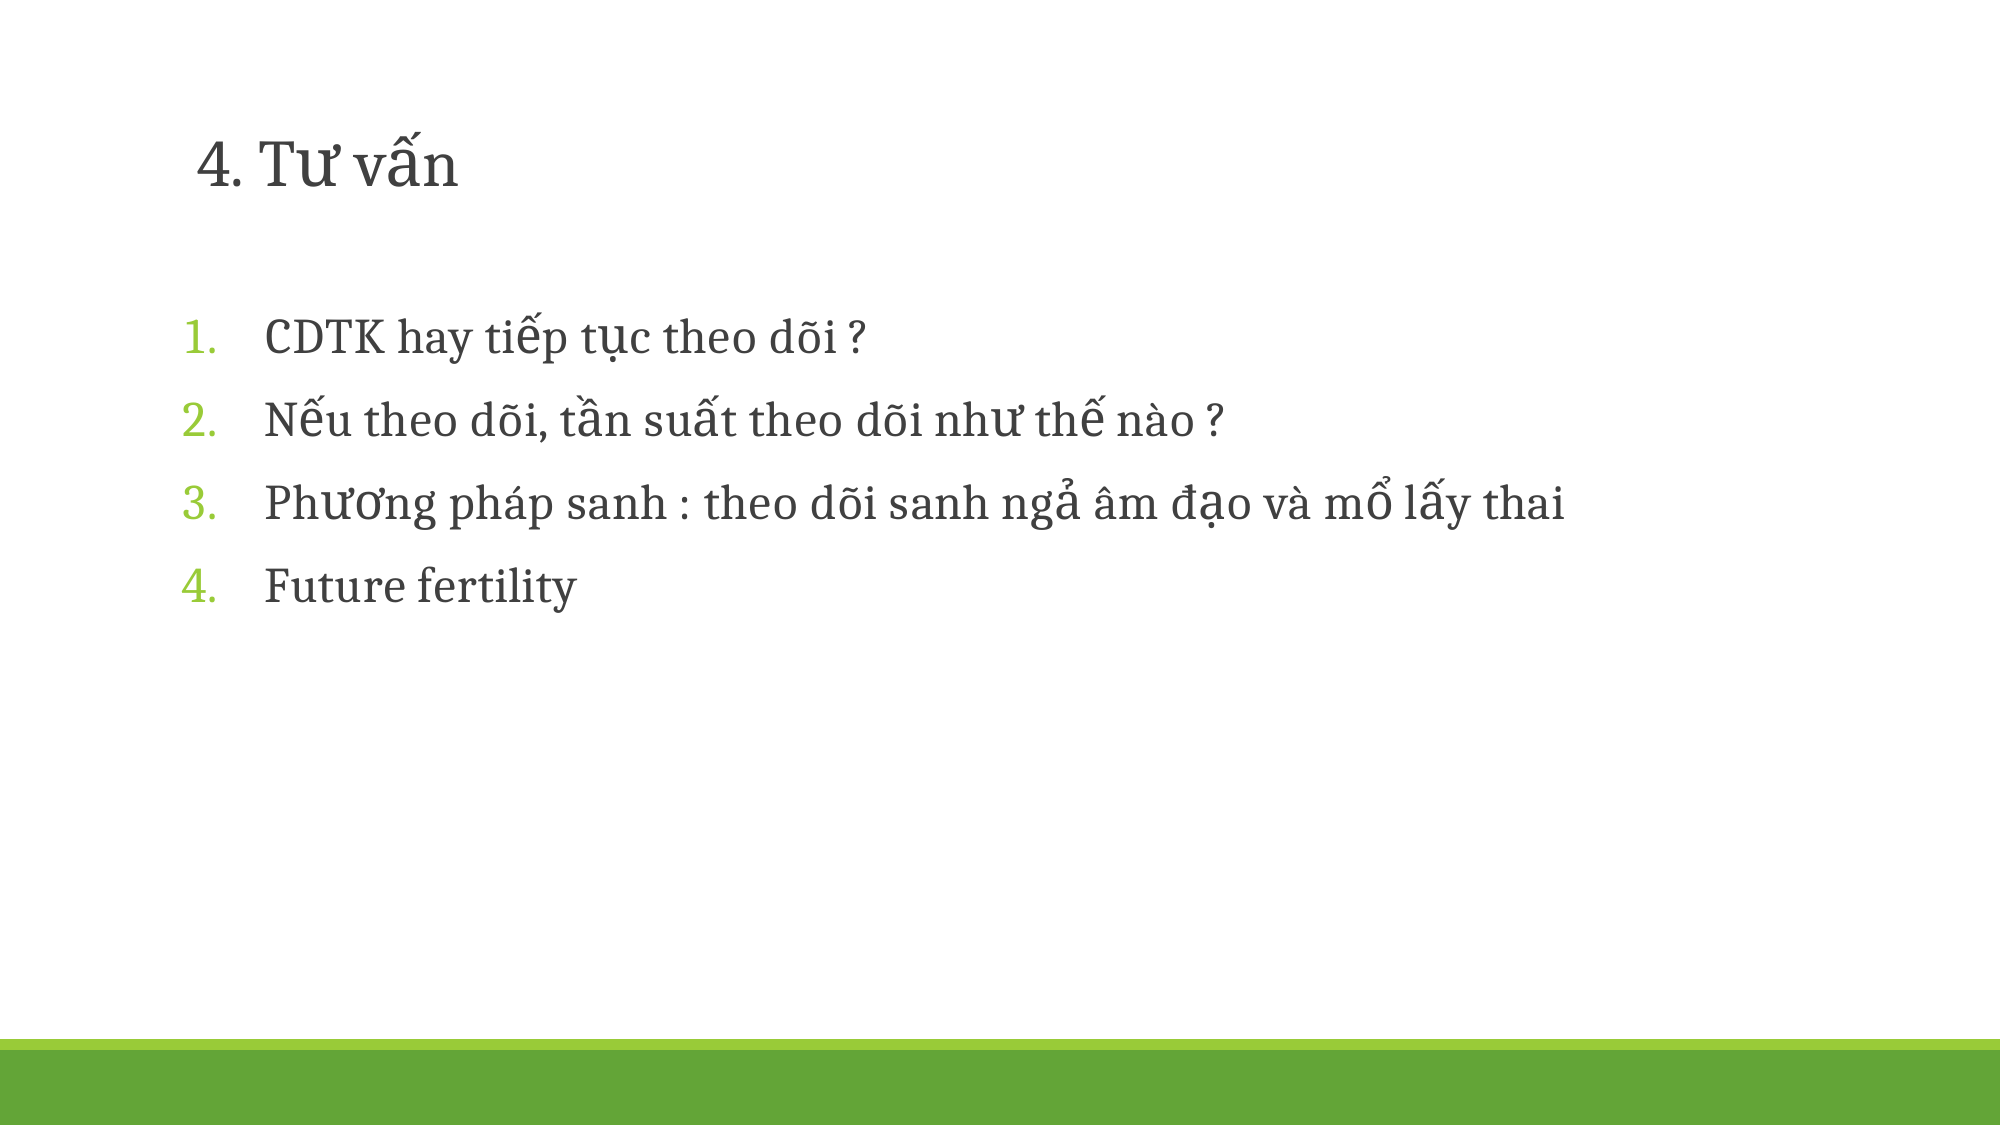

# 4. Tư vấn
CDTK hay tiếp tục theo dõi ?
Nếu theo dõi, tần suất theo dõi như thế nào ?
Phương pháp sanh : theo dõi sanh ngả âm đạo và mổ lấy thai
Future fertility